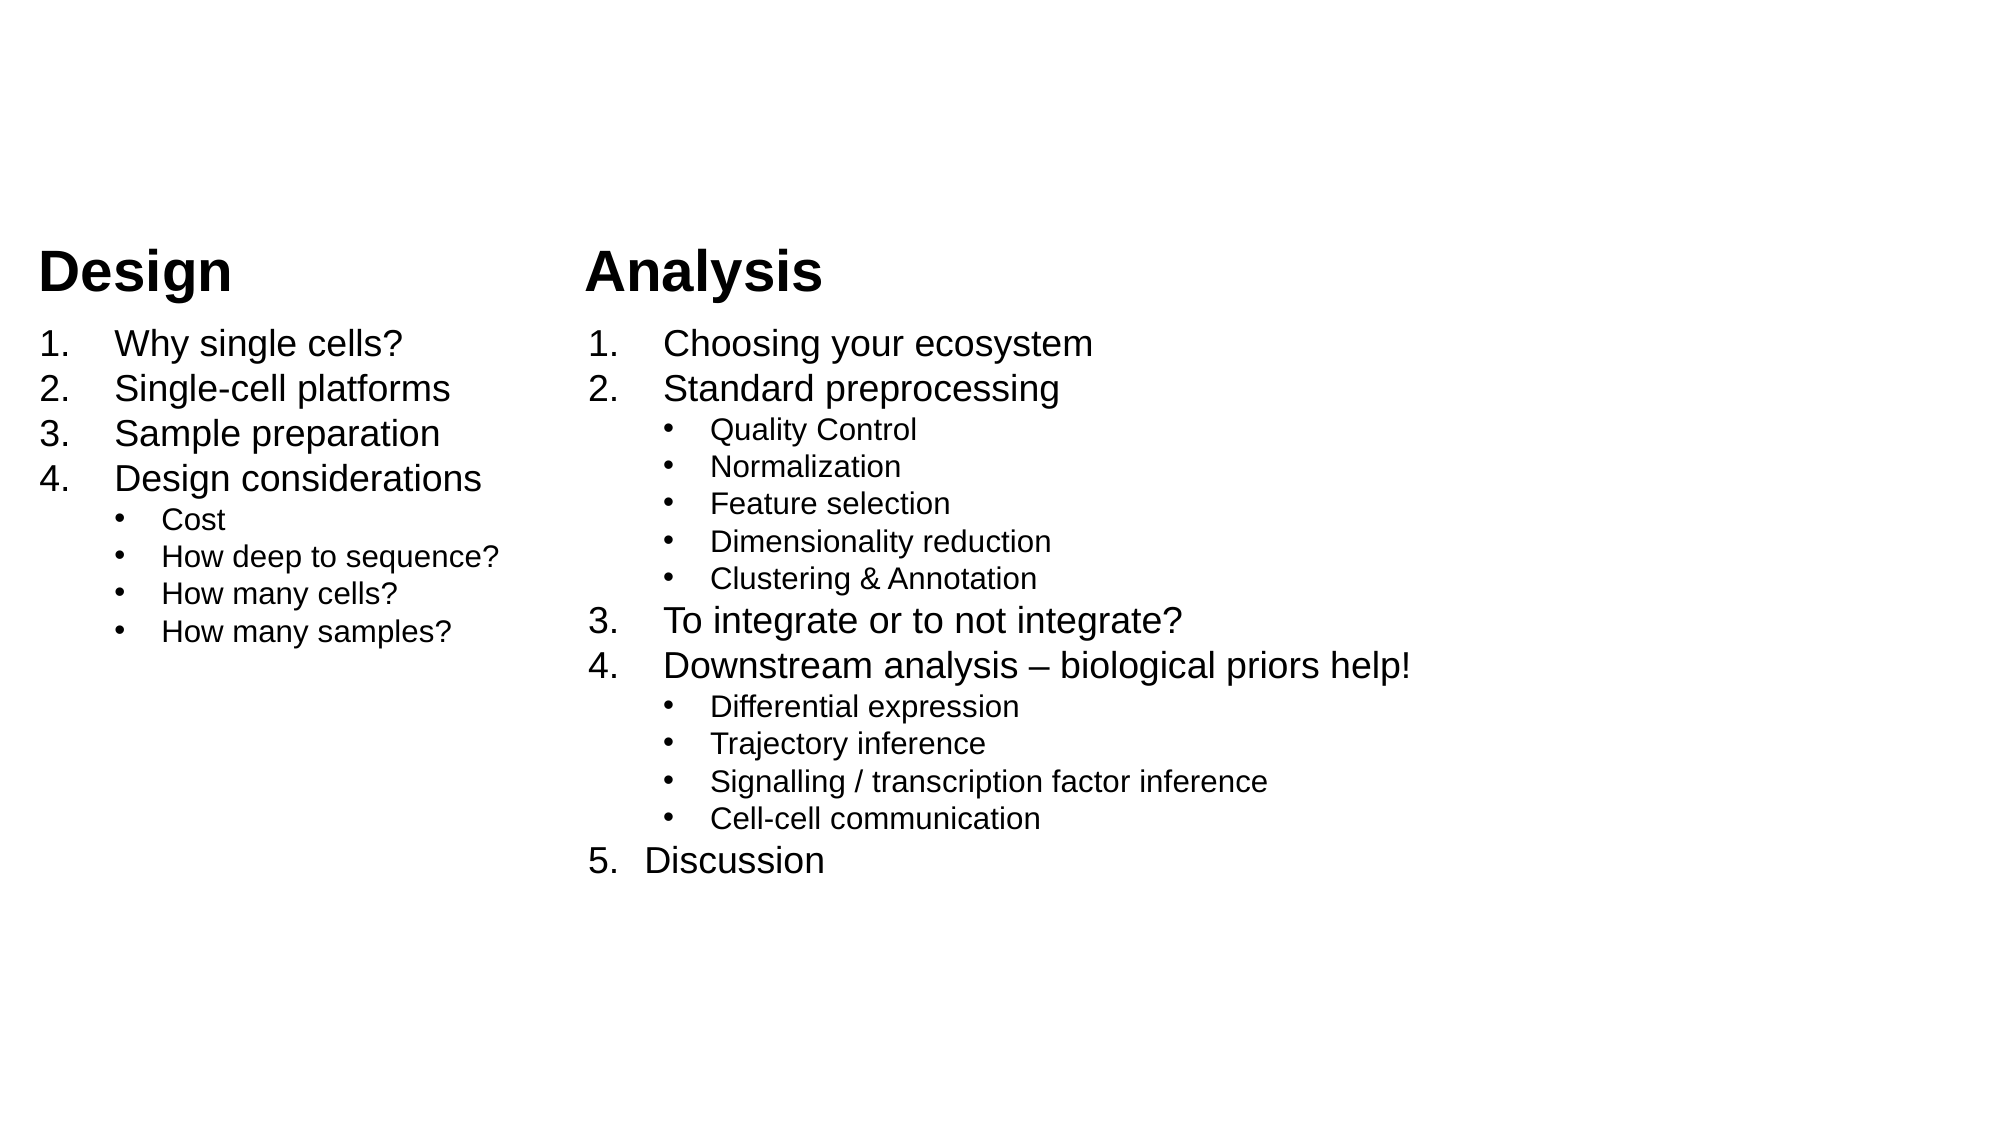

Design
Analysis
Why single cells?
Single-cell platforms
Sample preparation
Design considerations
Cost
How deep to sequence?
How many cells?
How many samples?
Choosing your ecosystem
Standard preprocessing
Quality Control
Normalization
Feature selection
Dimensionality reduction
Clustering & Annotation
To integrate or to not integrate?
Downstream analysis – biological priors help!
Differential expression
Trajectory inference
Signalling / transcription factor inference
Cell-cell communication
Discussion